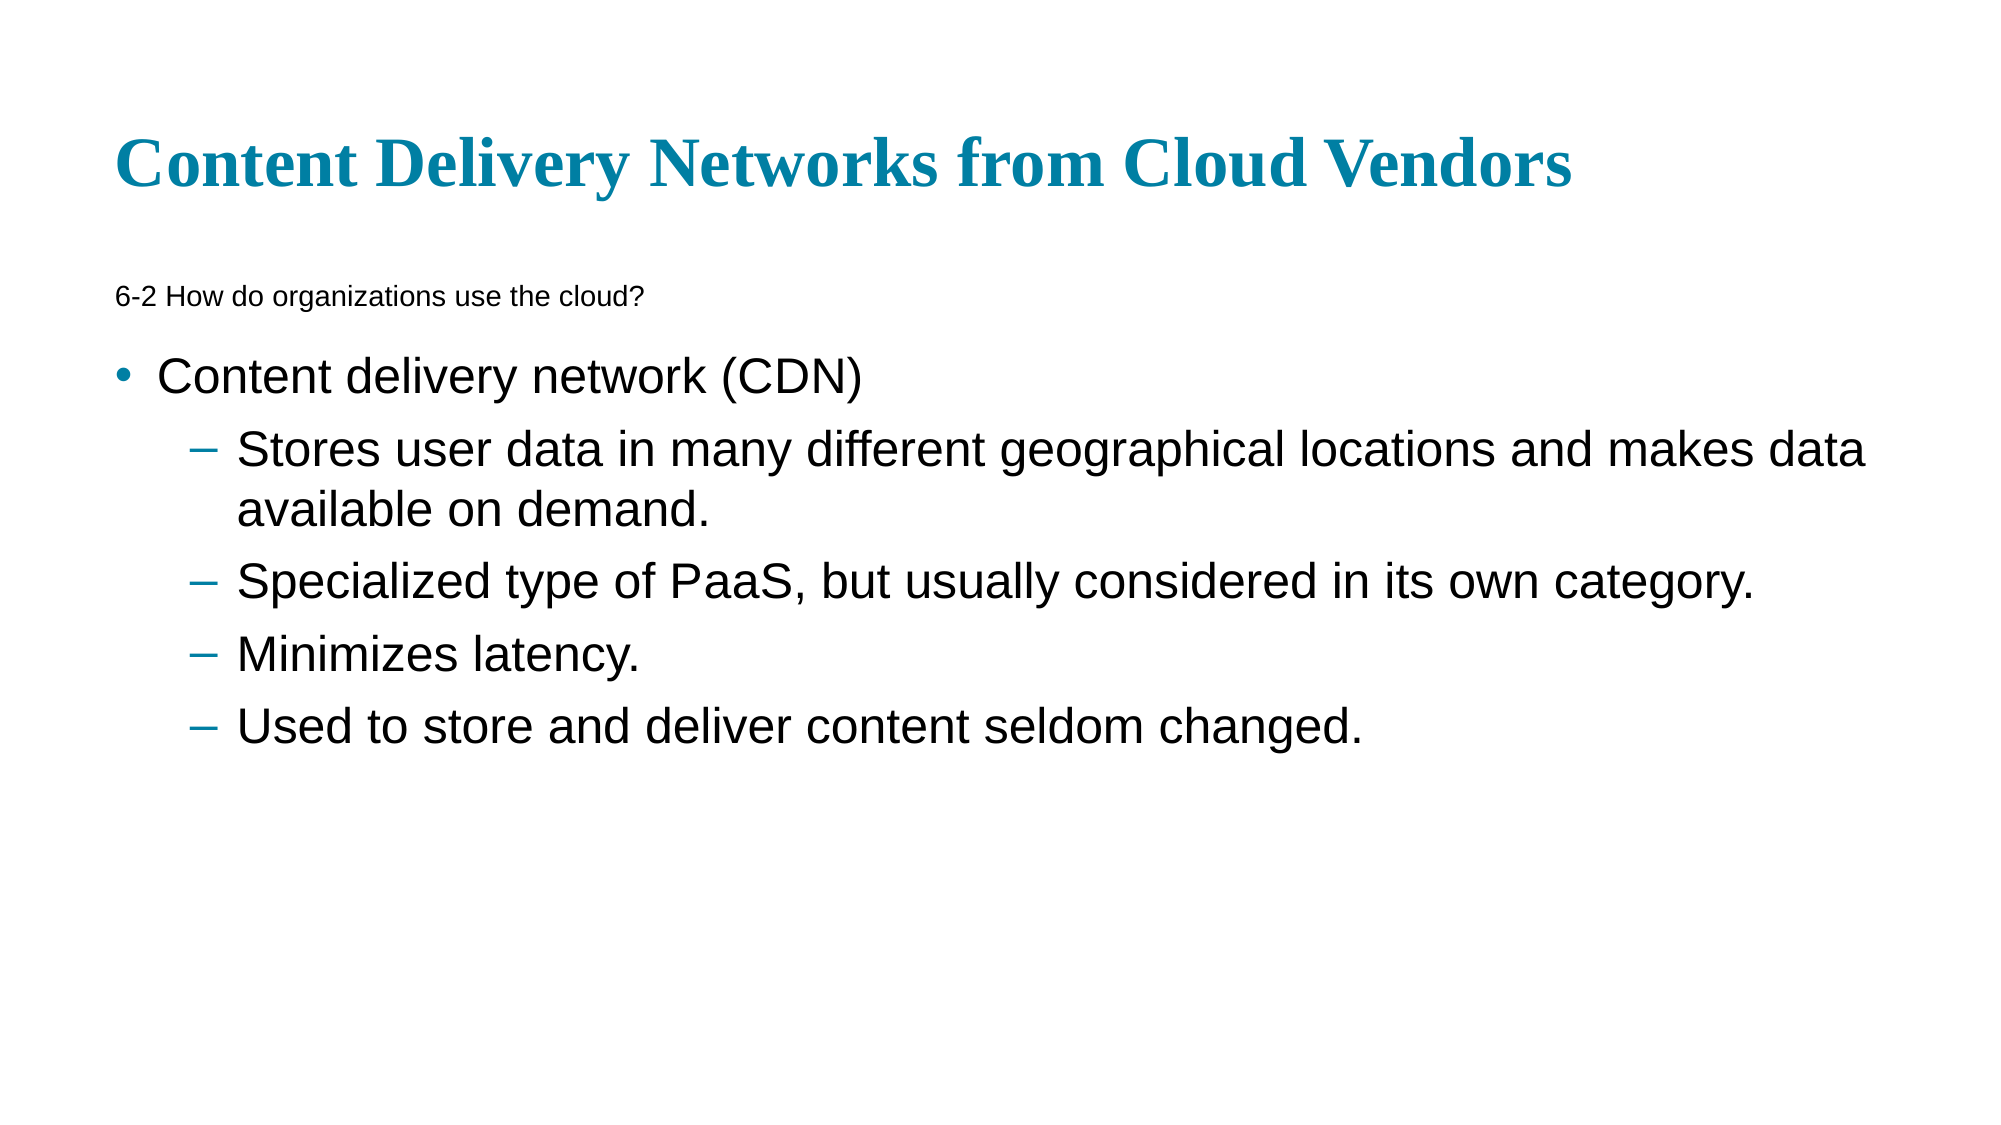

# Content Delivery Networks from Cloud Vendors
6-2 How do organizations use the cloud?
Content delivery network (C D N)
Stores user data in many different geographical locations and makes data available on demand.
Specialized type of P a a S, but usually considered in its own category.
Minimizes latency.
Used to store and deliver content seldom changed.